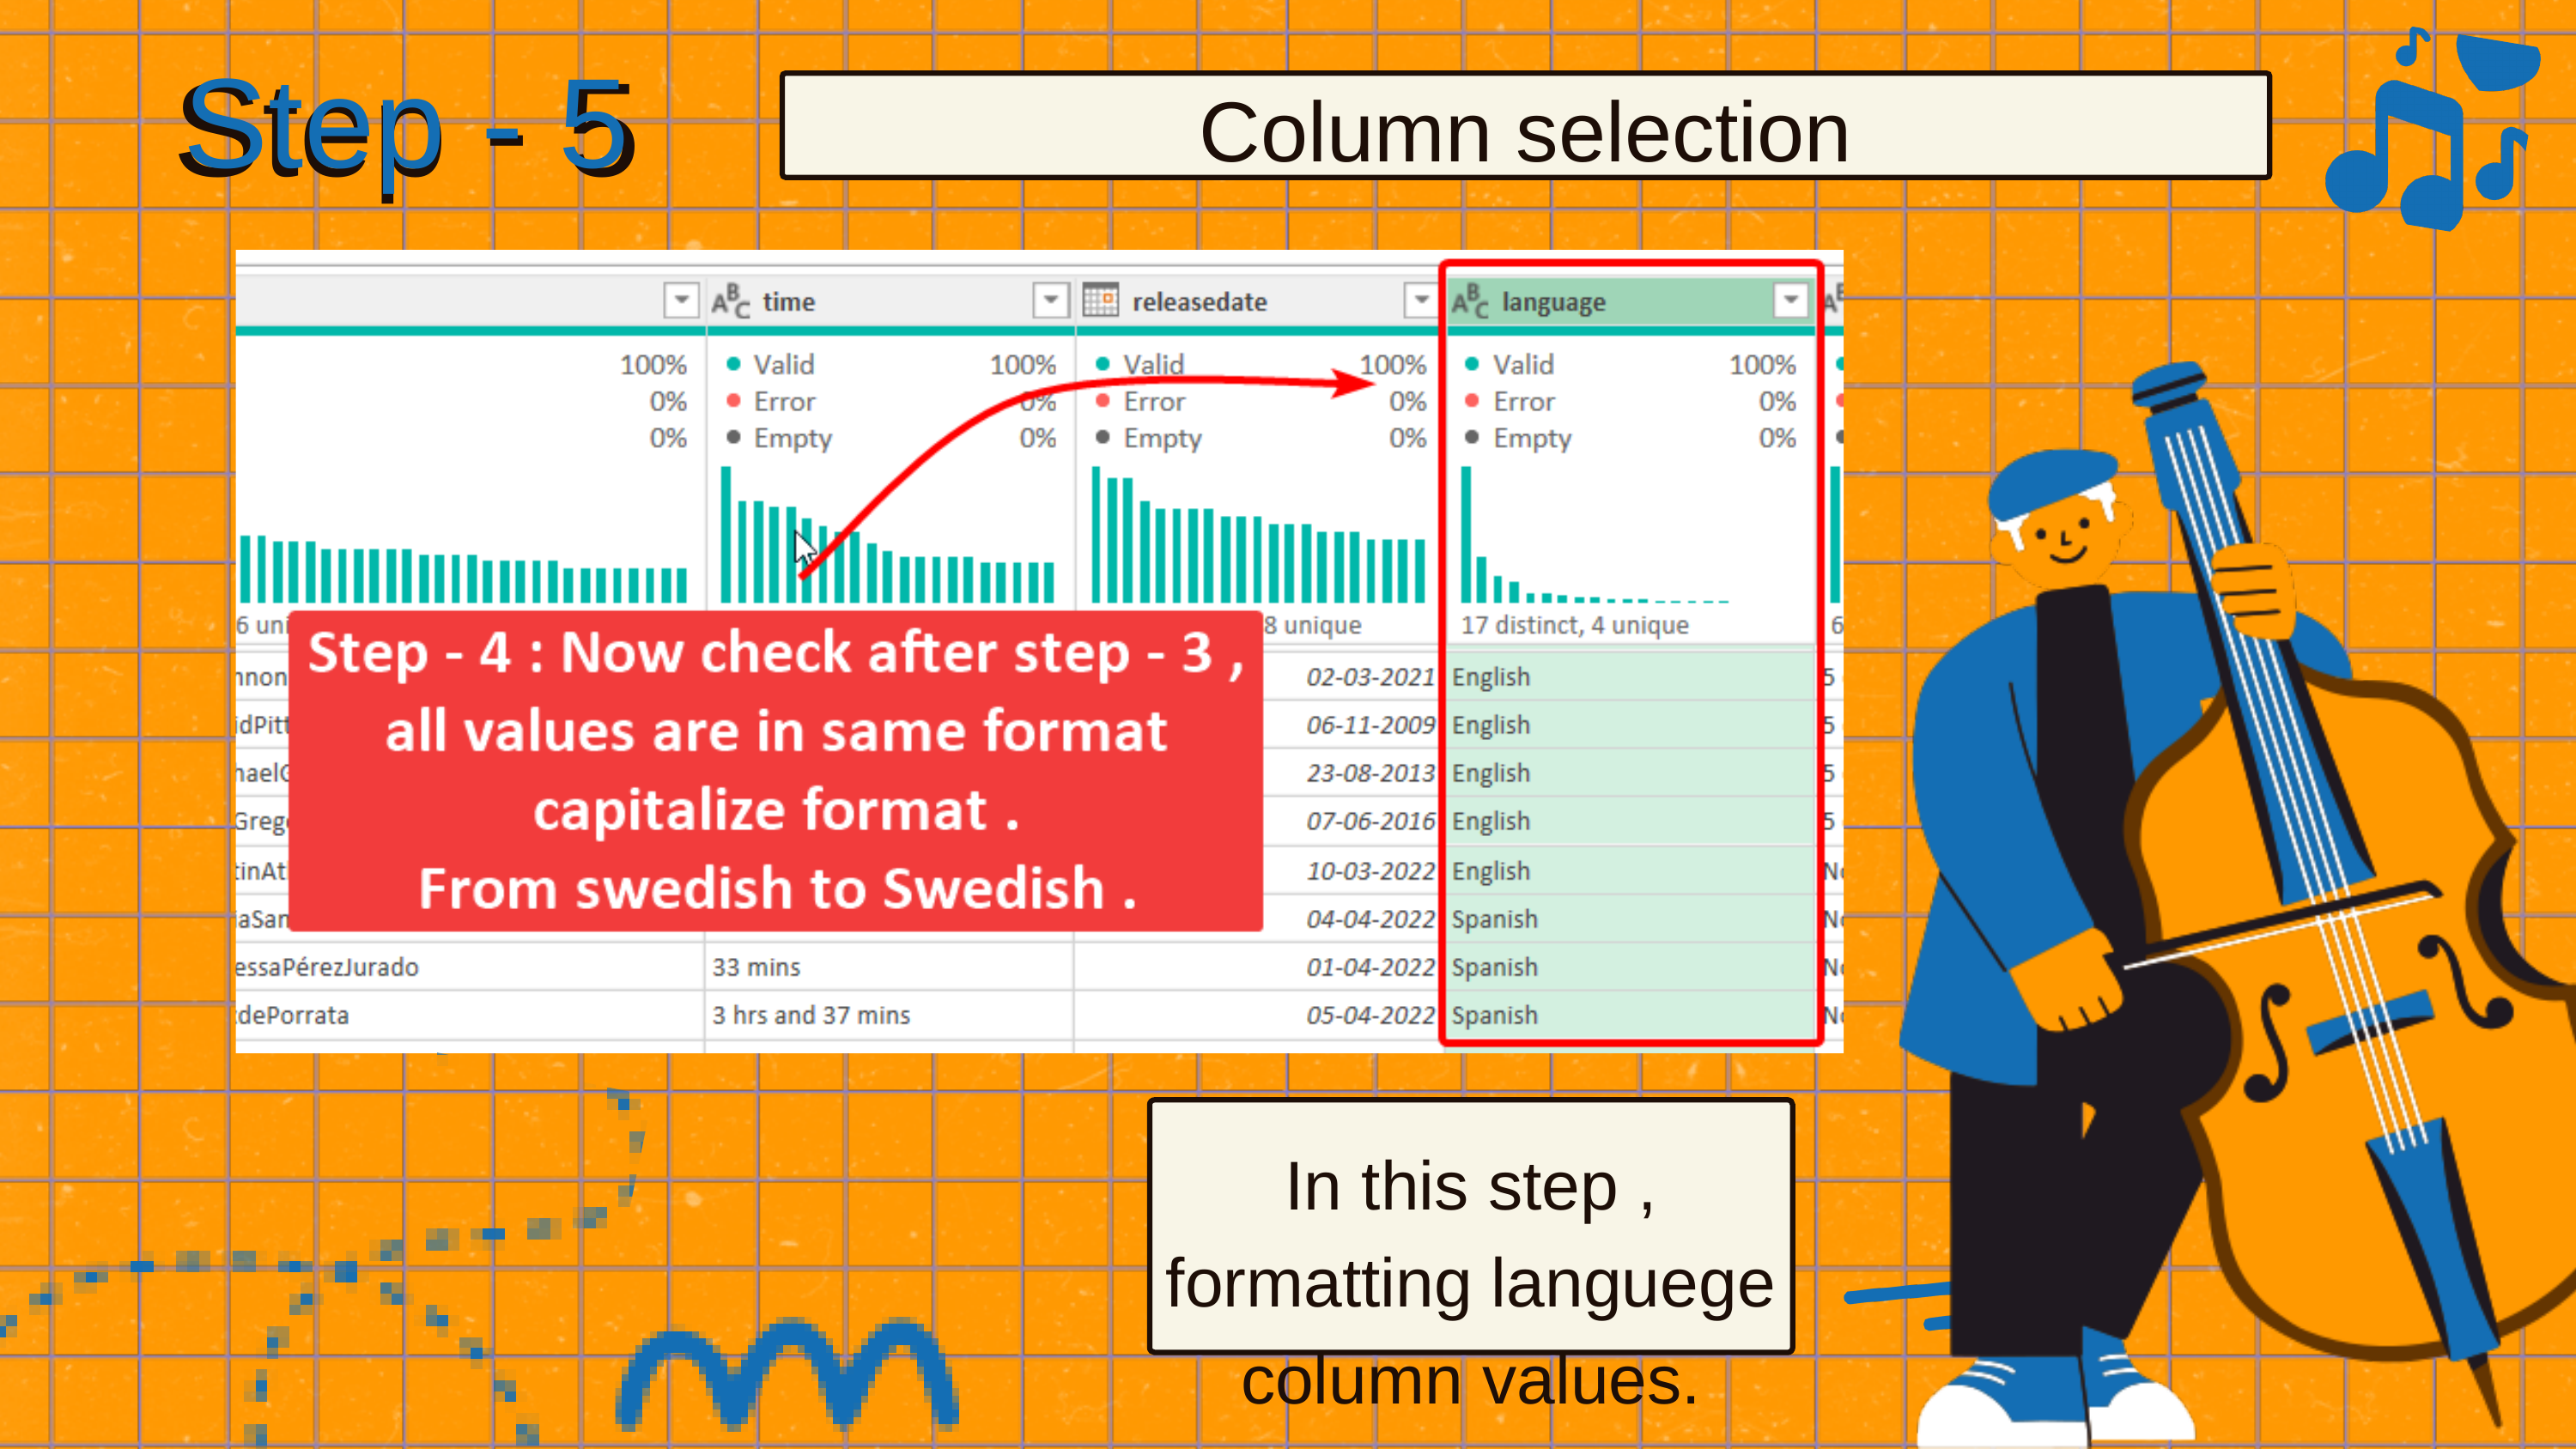

Step - 5
Step - 5
Column selection

In this step , formatting languege column values.